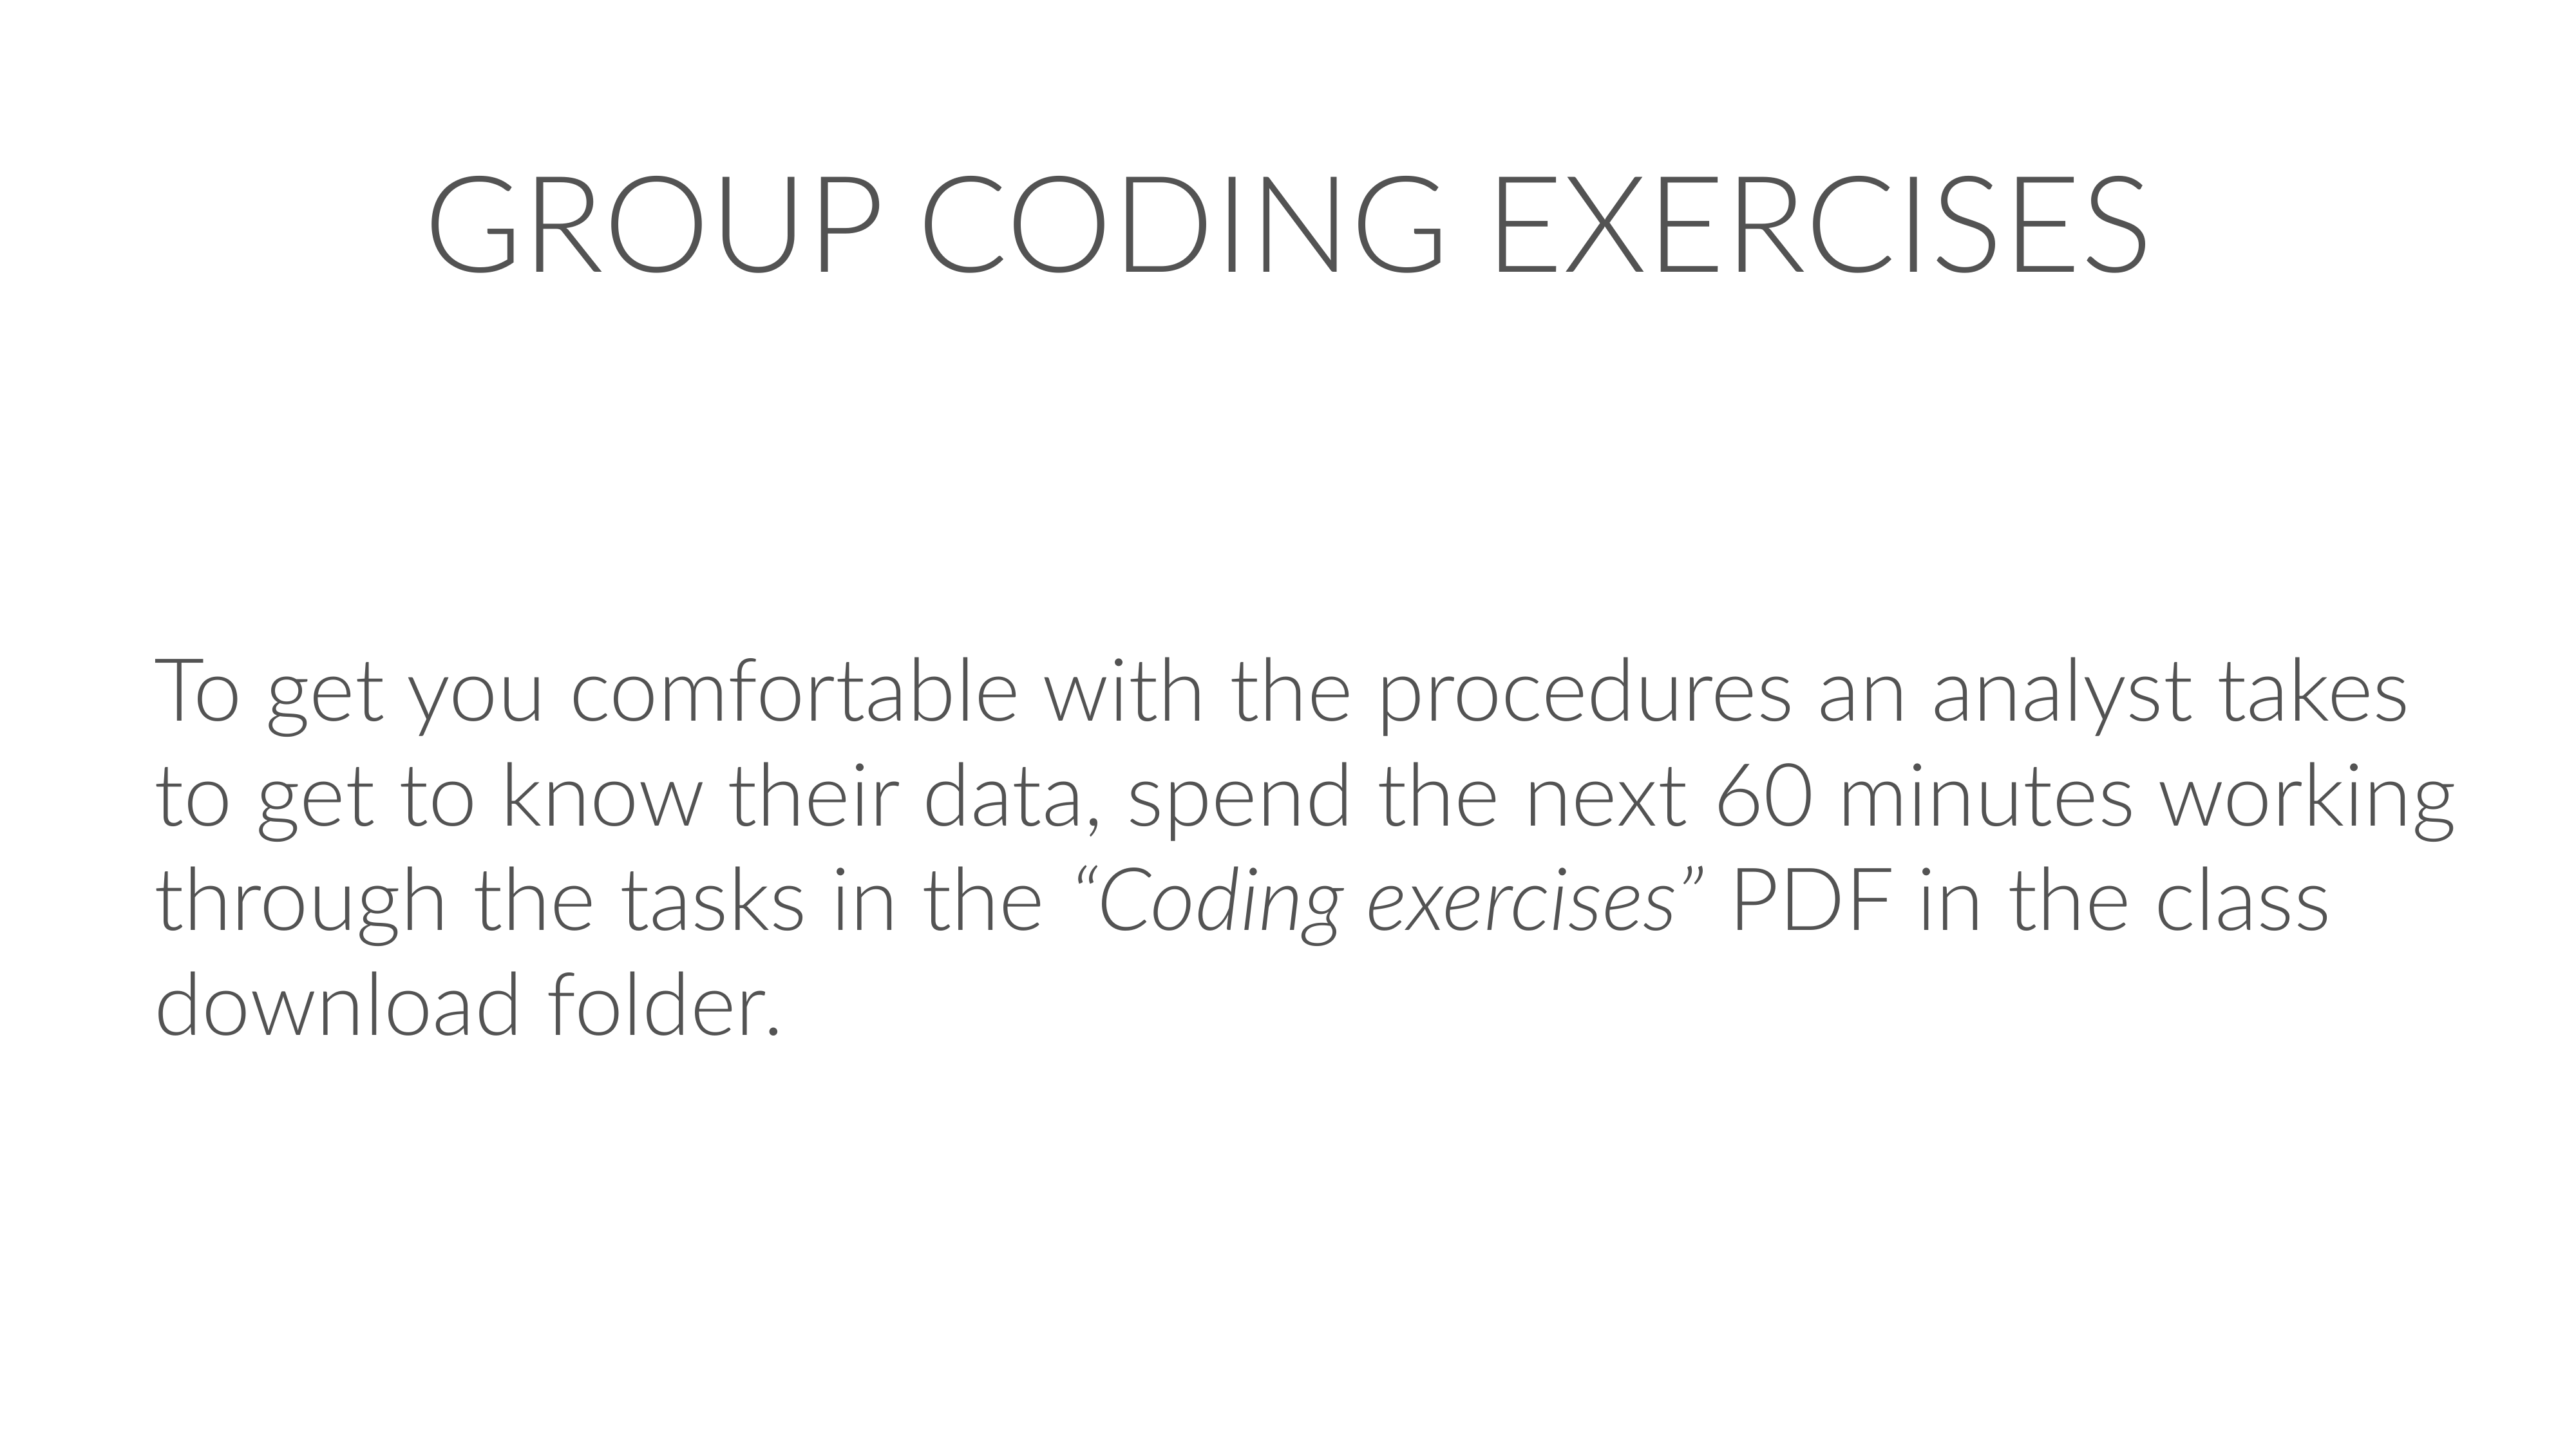

# group coding exercises
To get you comfortable with the procedures an analyst takes to get to know their data, spend the next 60 minutes working through the tasks in the “Coding exercises” PDF in the class download folder.